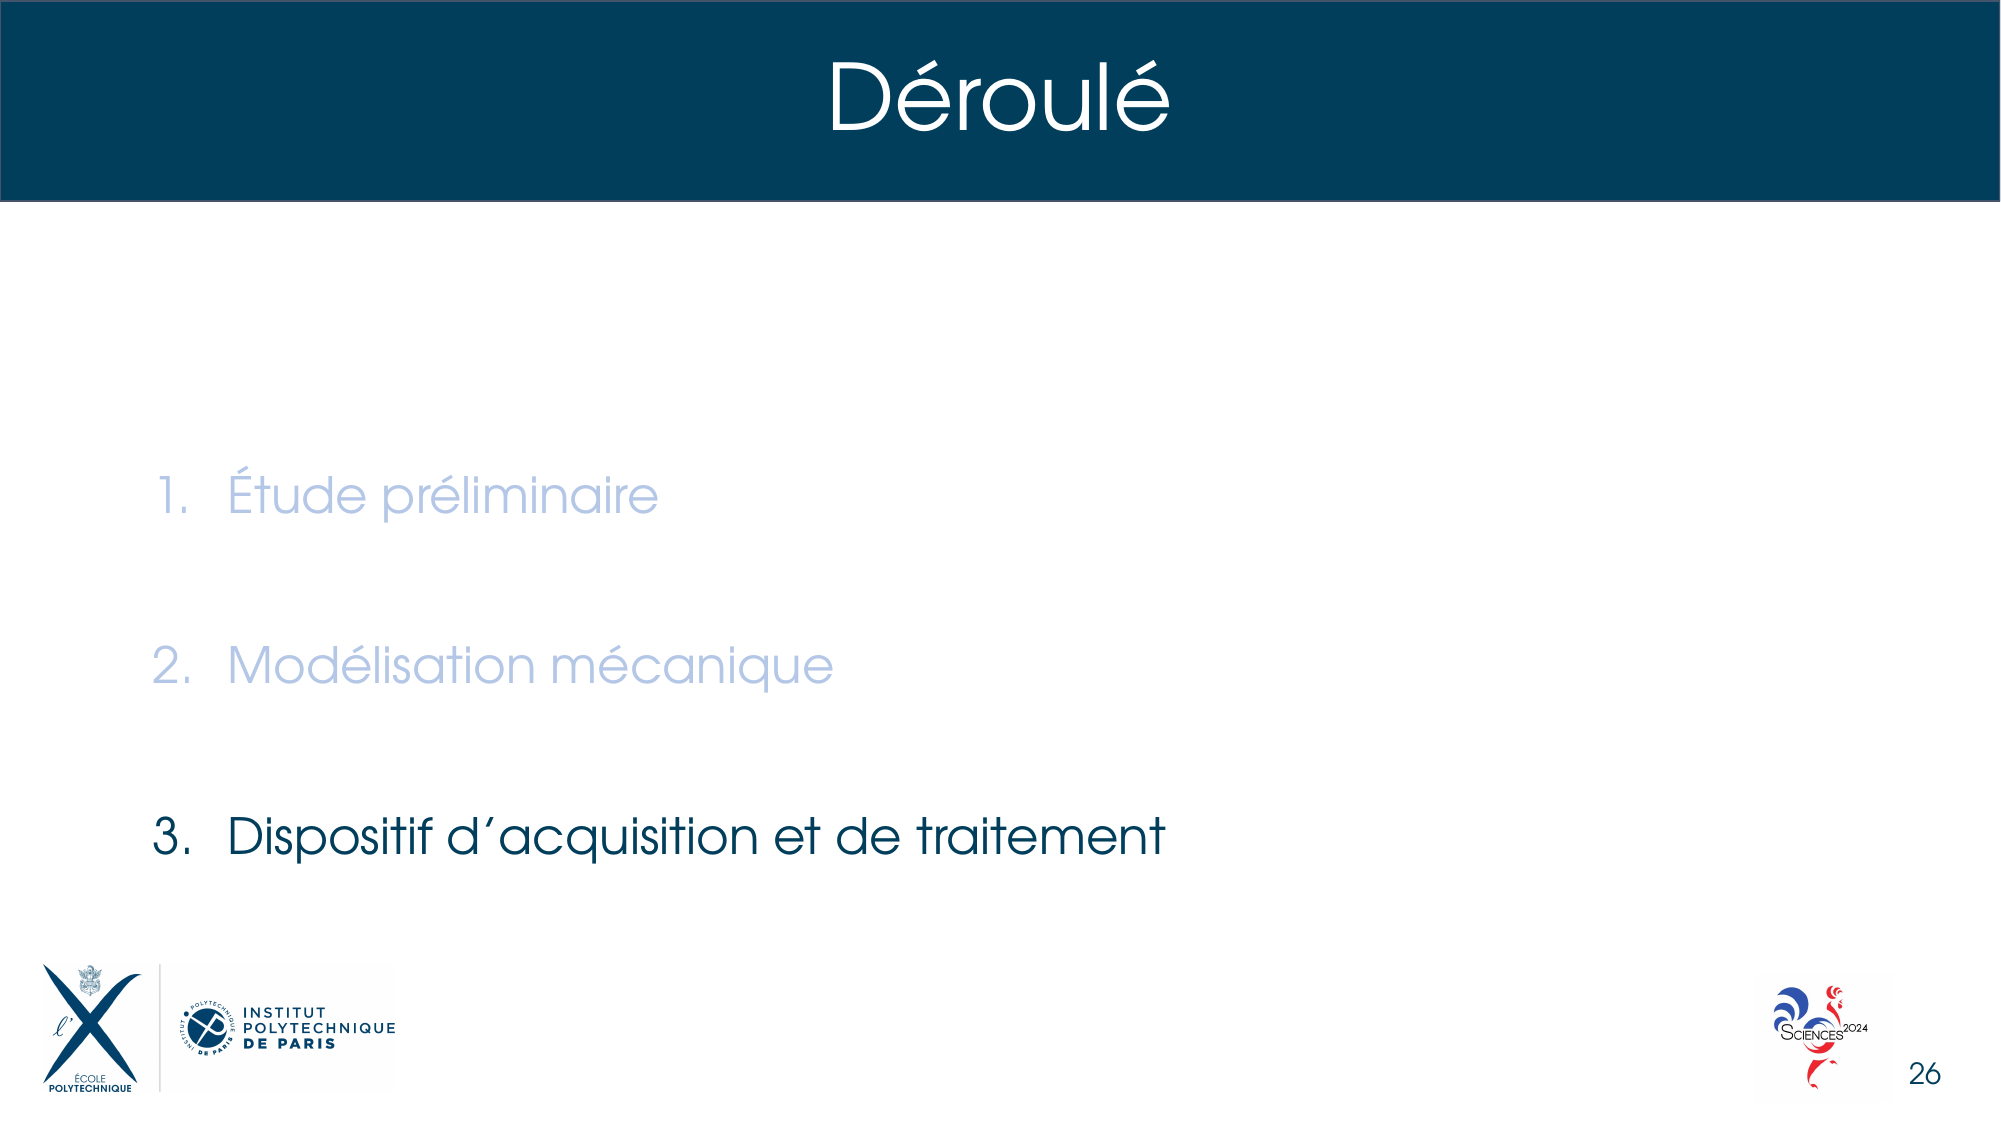

# Déroulé
Étude préliminaire
Modélisation mécanique
Dispositif d’acquisition et de traitement

26